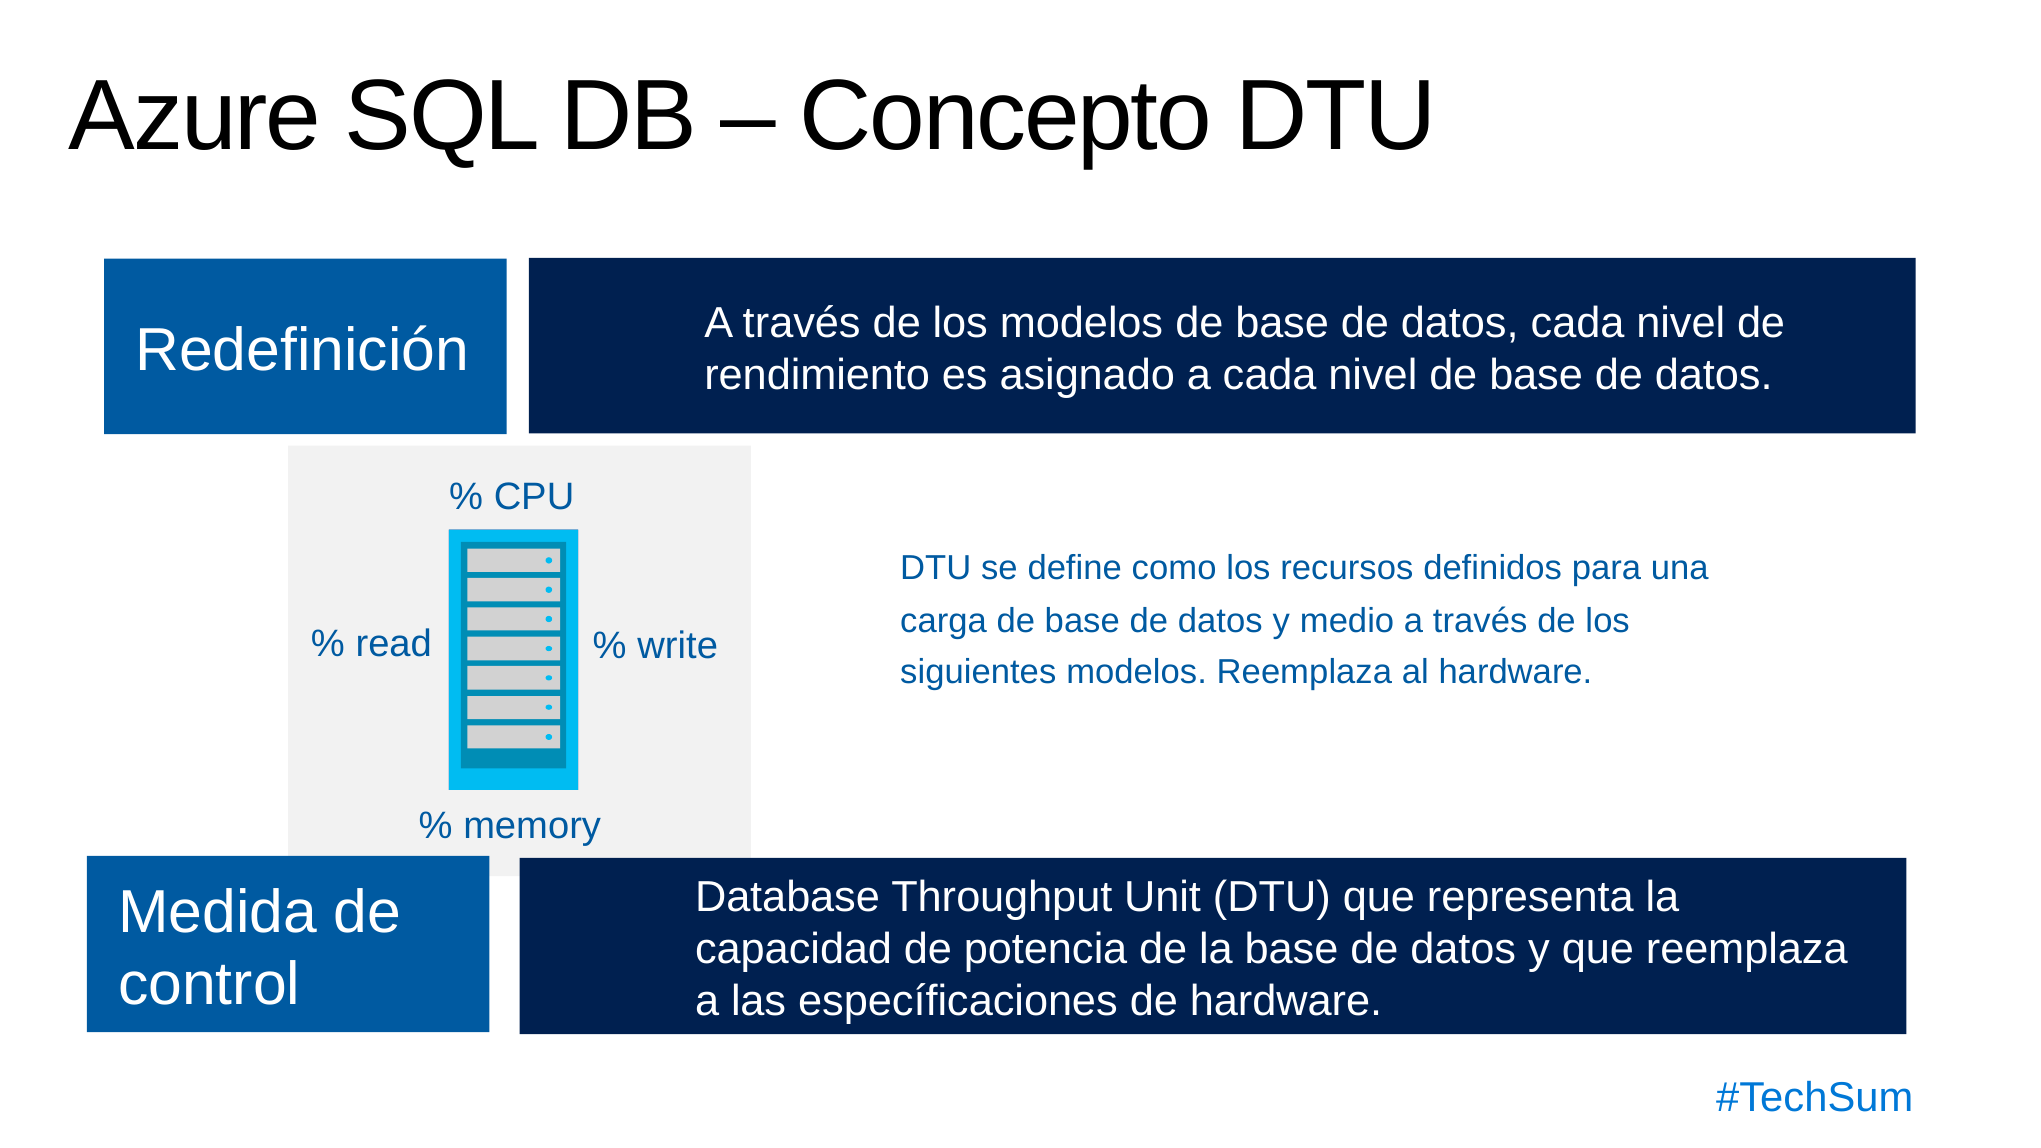

# Azure SQL DB – Concepto DTU
A través de los modelos de base de datos, cada nivel de rendimiento es asignado a cada nivel de base de datos.
Redefinición

% CPU

% read
% write
% memory
DTU se define como los recursos definidos para una carga de base de datos y medio a través de los siguientes modelos. Reemplaza al hardware.
Medida de control
Database Throughput Unit (DTU) que representa la capacidad de potencia de la base de datos y que reemplaza a las específicaciones de hardware.